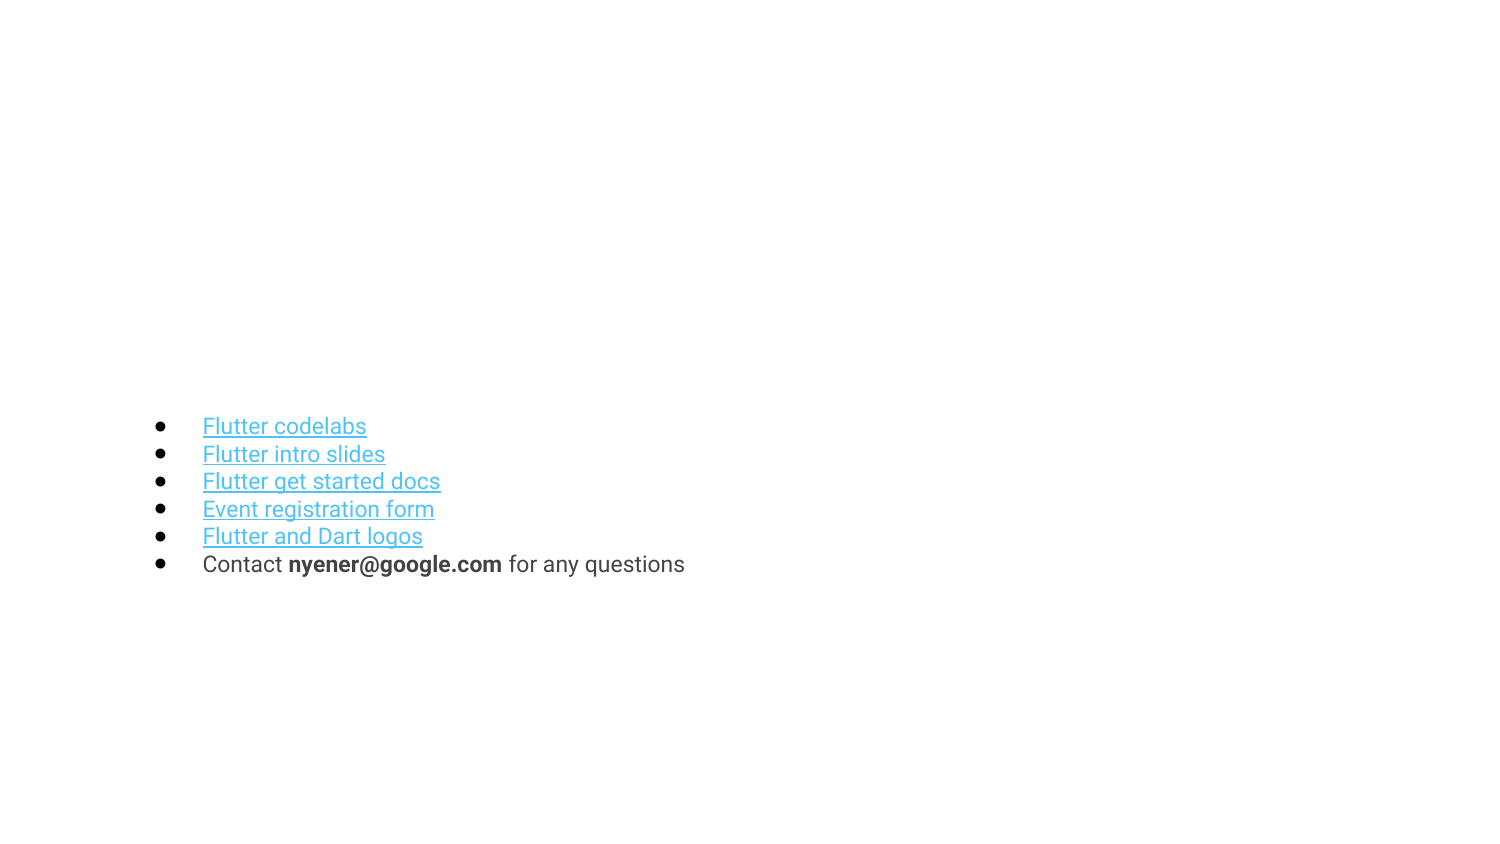

# Flutter codelabs
Flutter intro slides
Flutter get started docs
Event registration form
Flutter and Dart logos
Contact nyener@google.com for any questions